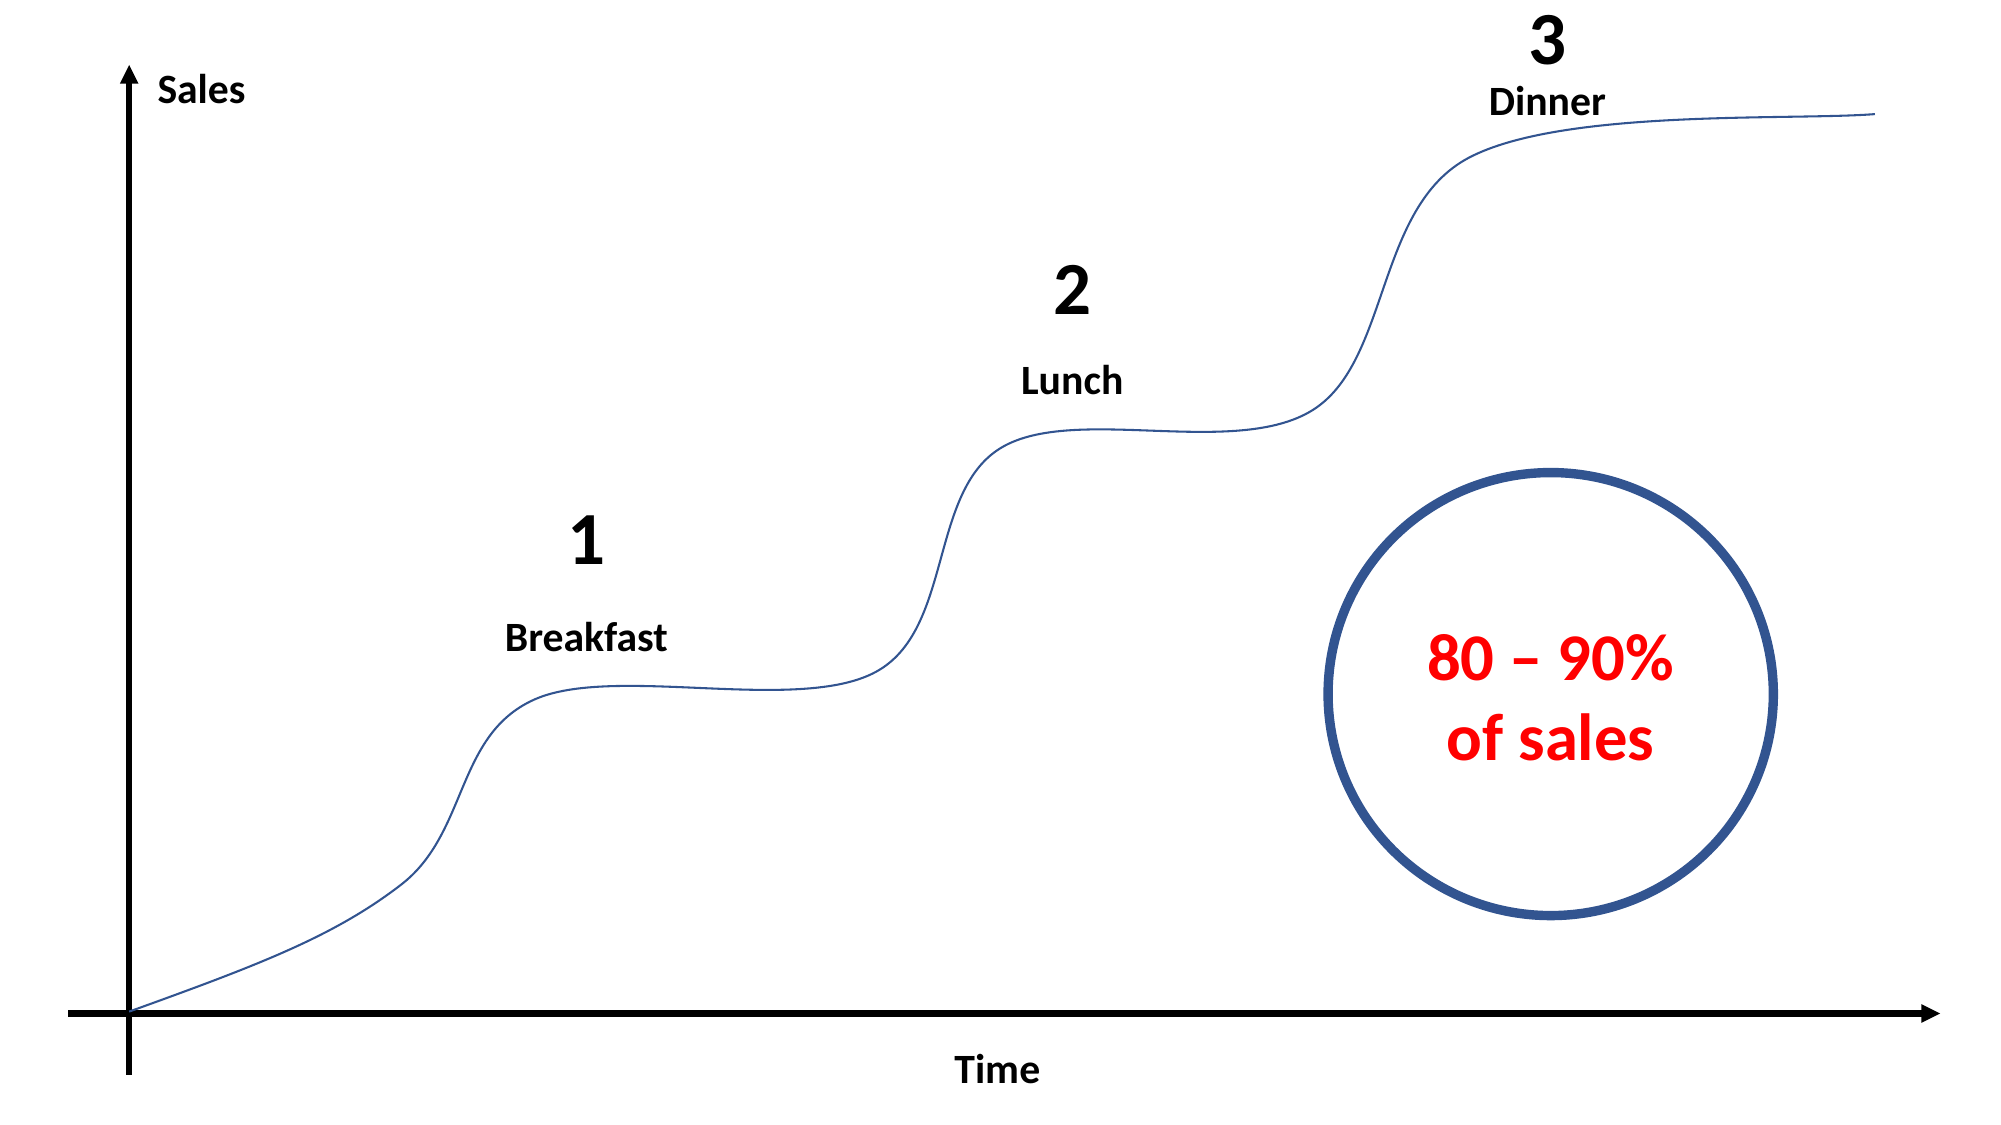

3
Sales
Dinner

2
Lunch
1
80 – 90% of sales
Breakfast
Time